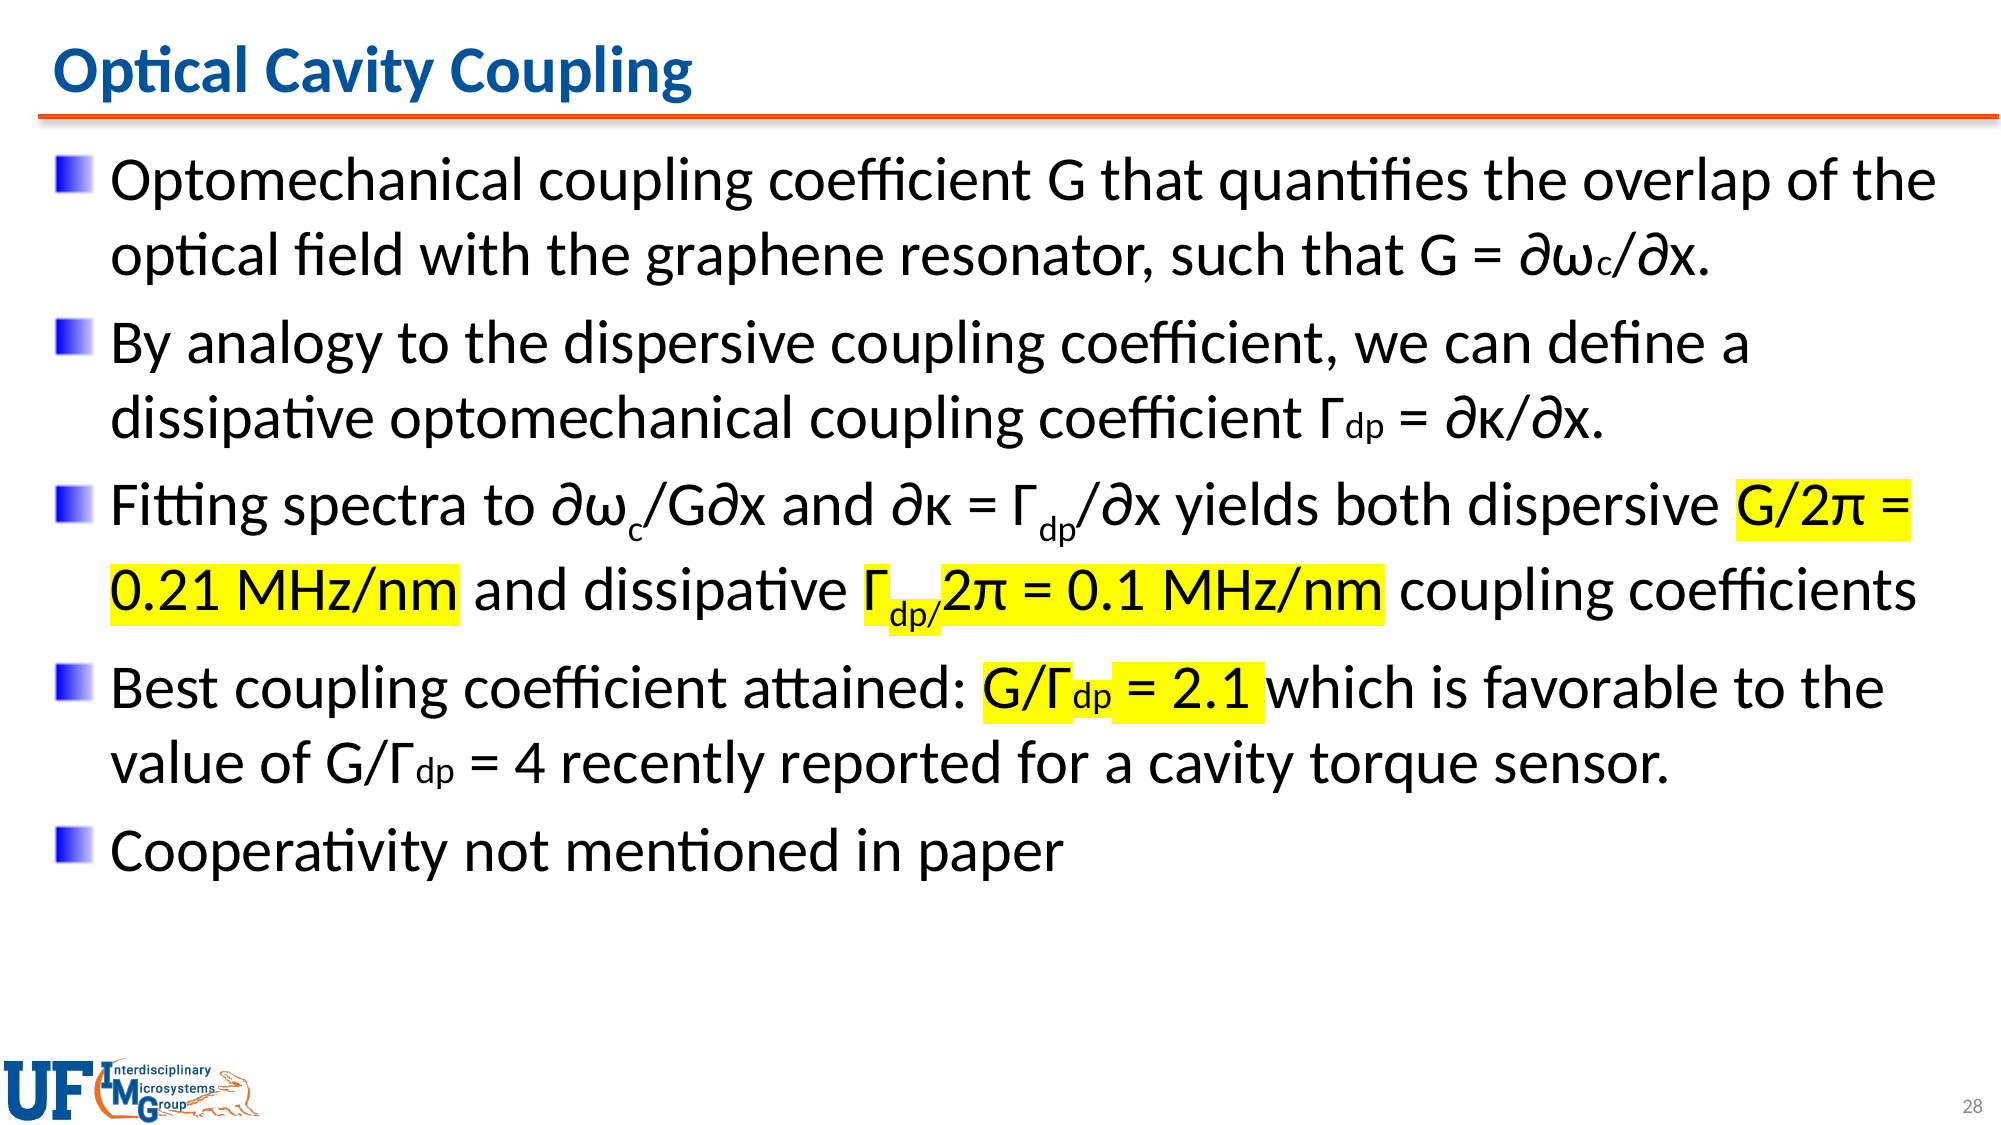

# Optical Cavity Coupling
Optomechanical coupling coefficient G that quantifies the overlap of the optical field with the graphene resonator, such that G = ∂ωc/∂x.
By analogy to the dispersive coupling coefficient, we can define a dissipative optomechanical coupling coefficient Γdp = ∂κ/∂x.
Fitting spectra to ∂ωc/G∂x and ∂κ = Γdp/∂x yields both dispersive G/2π = 0.21 MHz/nm and dissipative Γdp/2π = 0.1 MHz/nm coupling coefficients
Best coupling coefficient attained: G/Γdp = 2.1 which is favorable to the value of G/Γdp = 4 recently reported for a cavity torque sensor.
Cooperativity not mentioned in paper
28